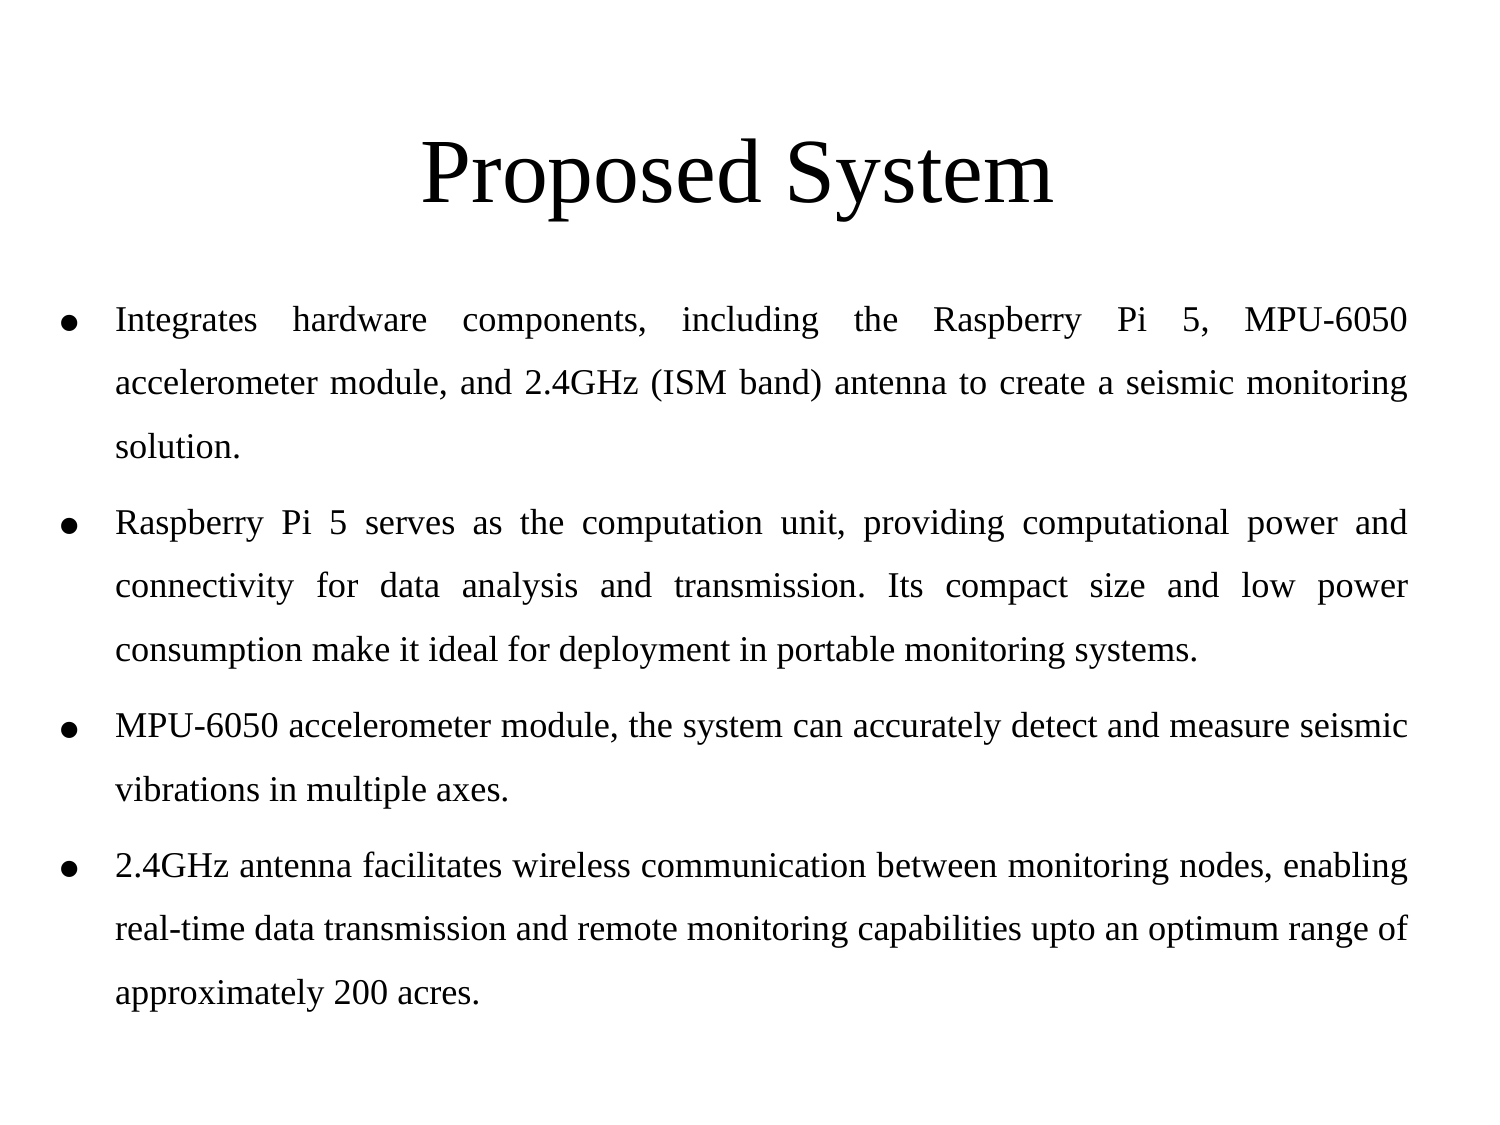

# Proposed System
Integrates hardware components, including the Raspberry Pi 5, MPU-6050 accelerometer module, and 2.4GHz (ISM band) antenna to create a seismic monitoring solution.
Raspberry Pi 5 serves as the computation unit, providing computational power and connectivity for data analysis and transmission. Its compact size and low power consumption make it ideal for deployment in portable monitoring systems.
MPU-6050 accelerometer module, the system can accurately detect and measure seismic vibrations in multiple axes.
2.4GHz antenna facilitates wireless communication between monitoring nodes, enabling real-time data transmission and remote monitoring capabilities upto an optimum range of approximately 200 acres.